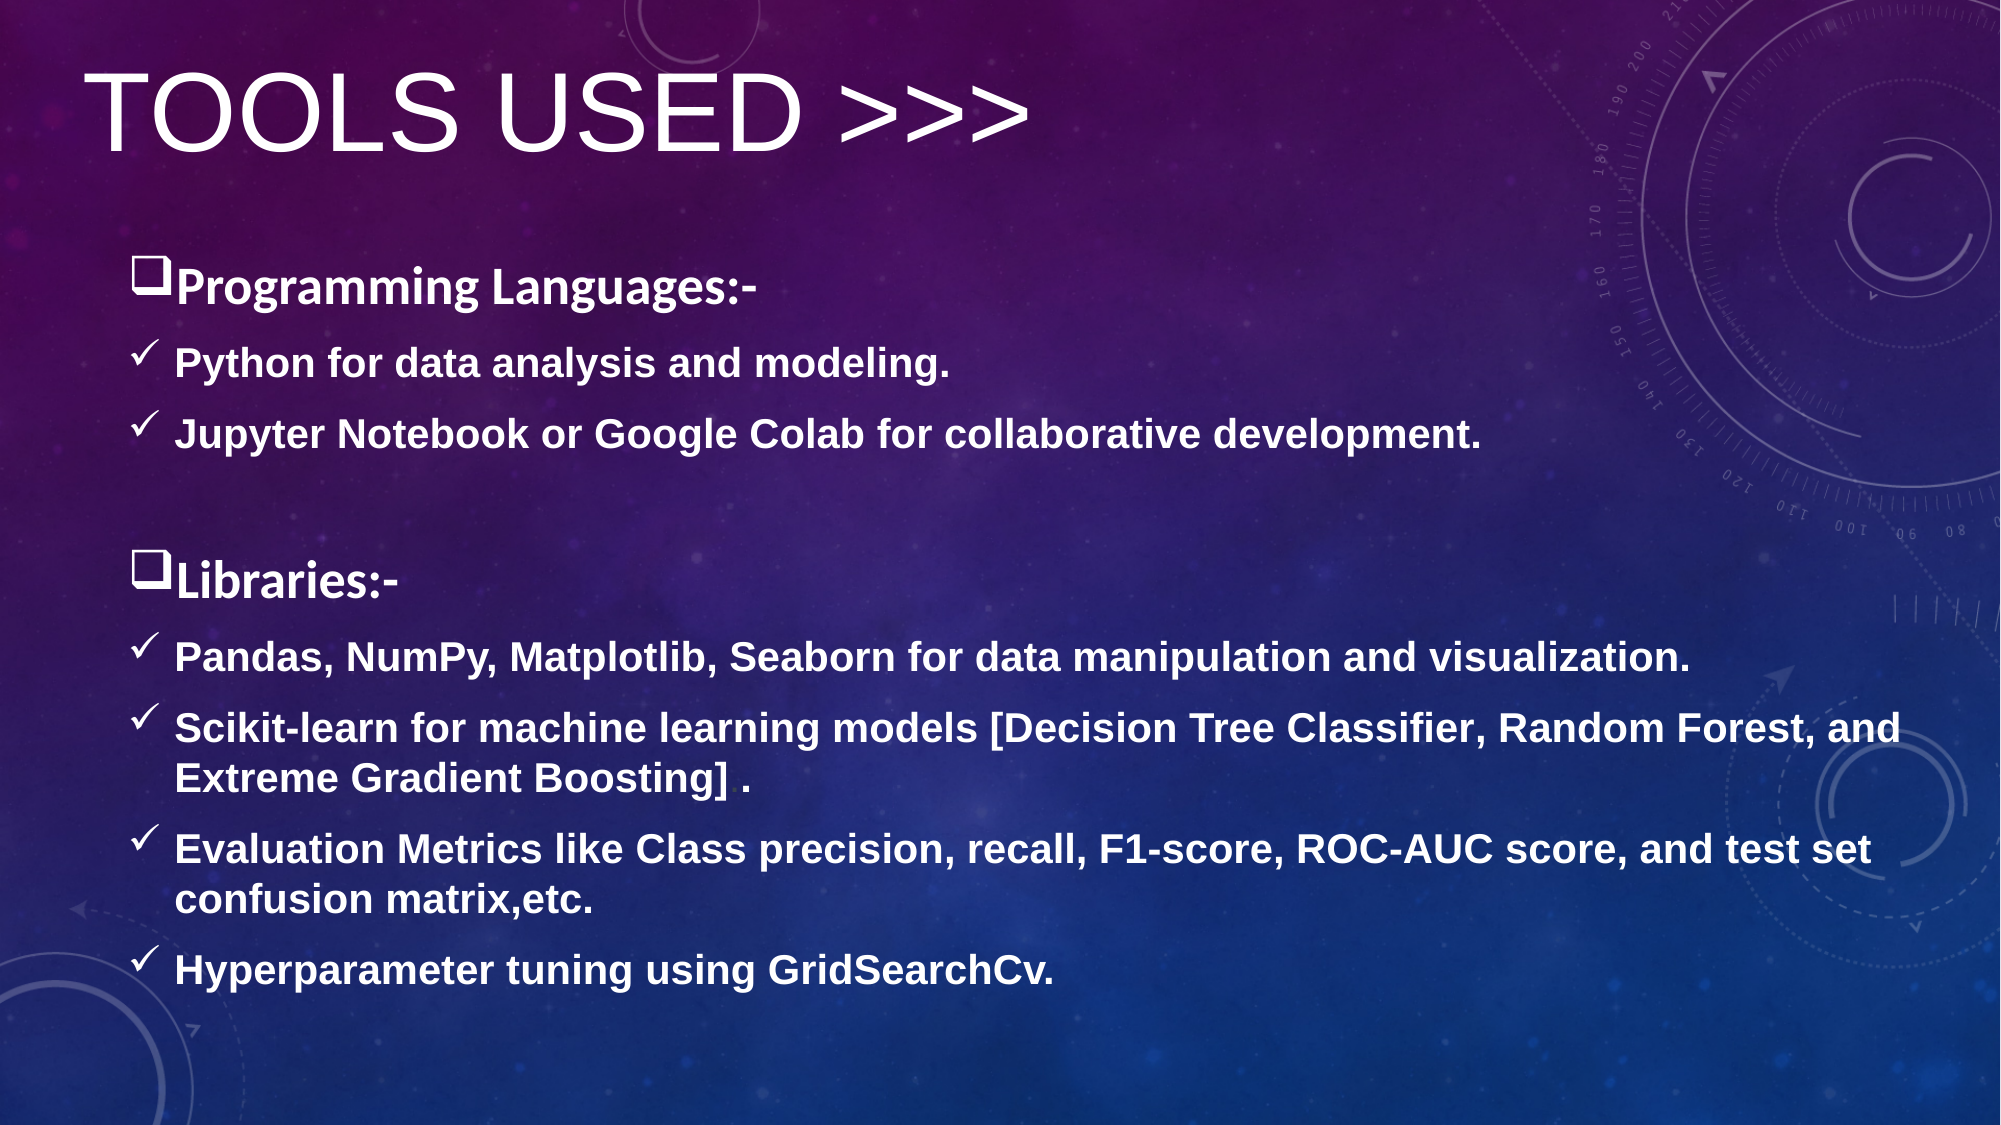

# Tools Used >>>
Programming Languages:-
Python for data analysis and modeling.
Jupyter Notebook or Google Colab for collaborative development.

Libraries:-
Pandas, NumPy, Matplotlib, Seaborn for data manipulation and visualization.
Scikit-learn for machine learning models [Decision Tree Classifier, Random Forest, and  Extreme Gradient Boosting]..
Evaluation Metrics like Class precision, recall, F1-score, ROC-AUC score, and test set confusion matrix,etc.
Hyperparameter tuning using GridSearchCv.